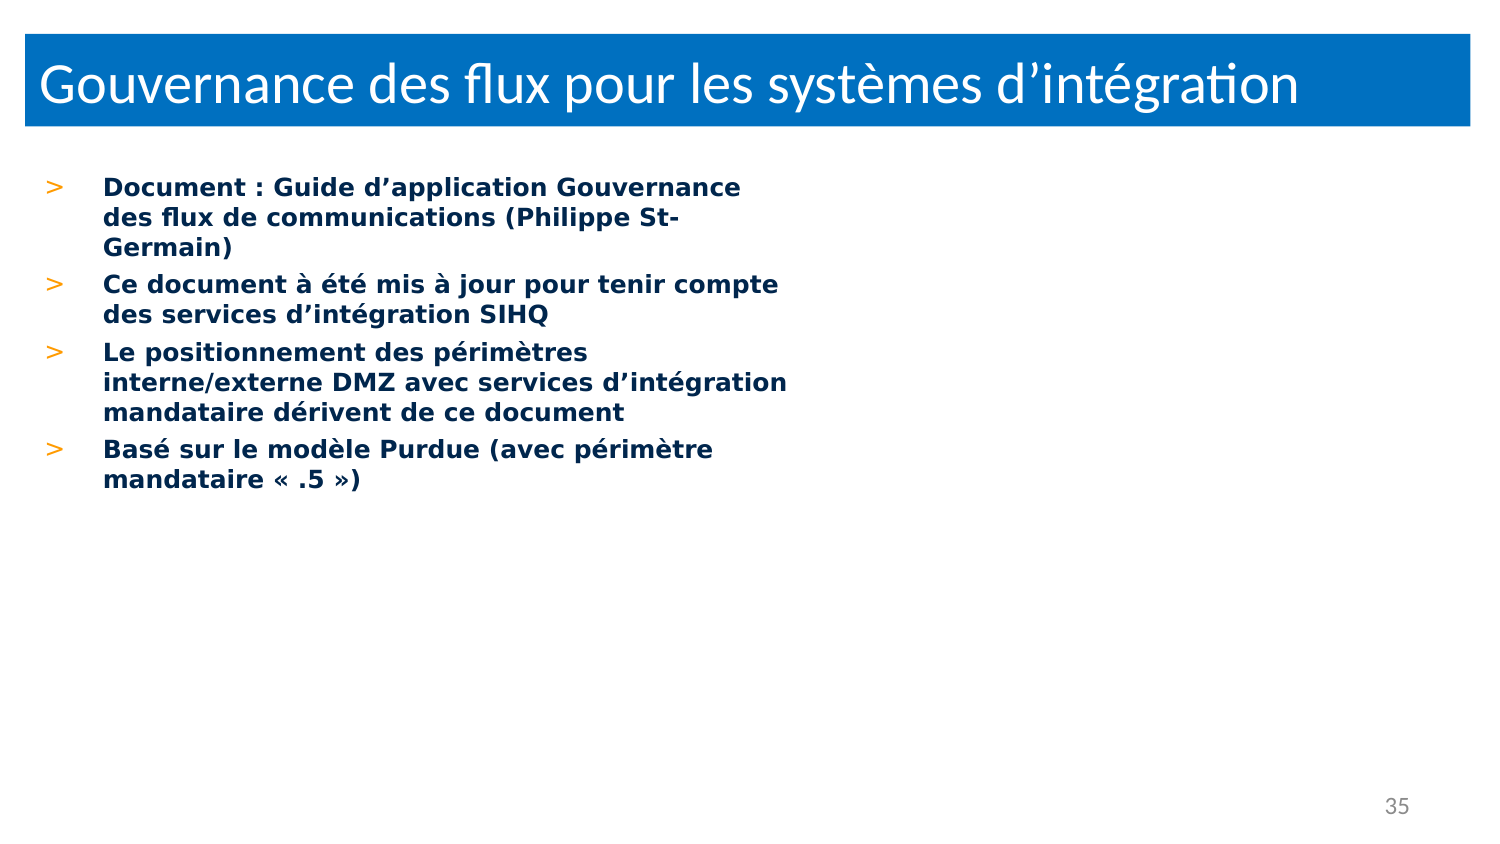

# Gouvernance des flux pour les systèmes d’intégration
Document : Guide d’application Gouvernance des flux de communications (Philippe St-Germain)
Ce document à été mis à jour pour tenir compte des services d’intégration SIHQ
Le positionnement des périmètres interne/externe DMZ avec services d’intégration mandataire dérivent de ce document
Basé sur le modèle Purdue (avec périmètre mandataire « .5 »)

35